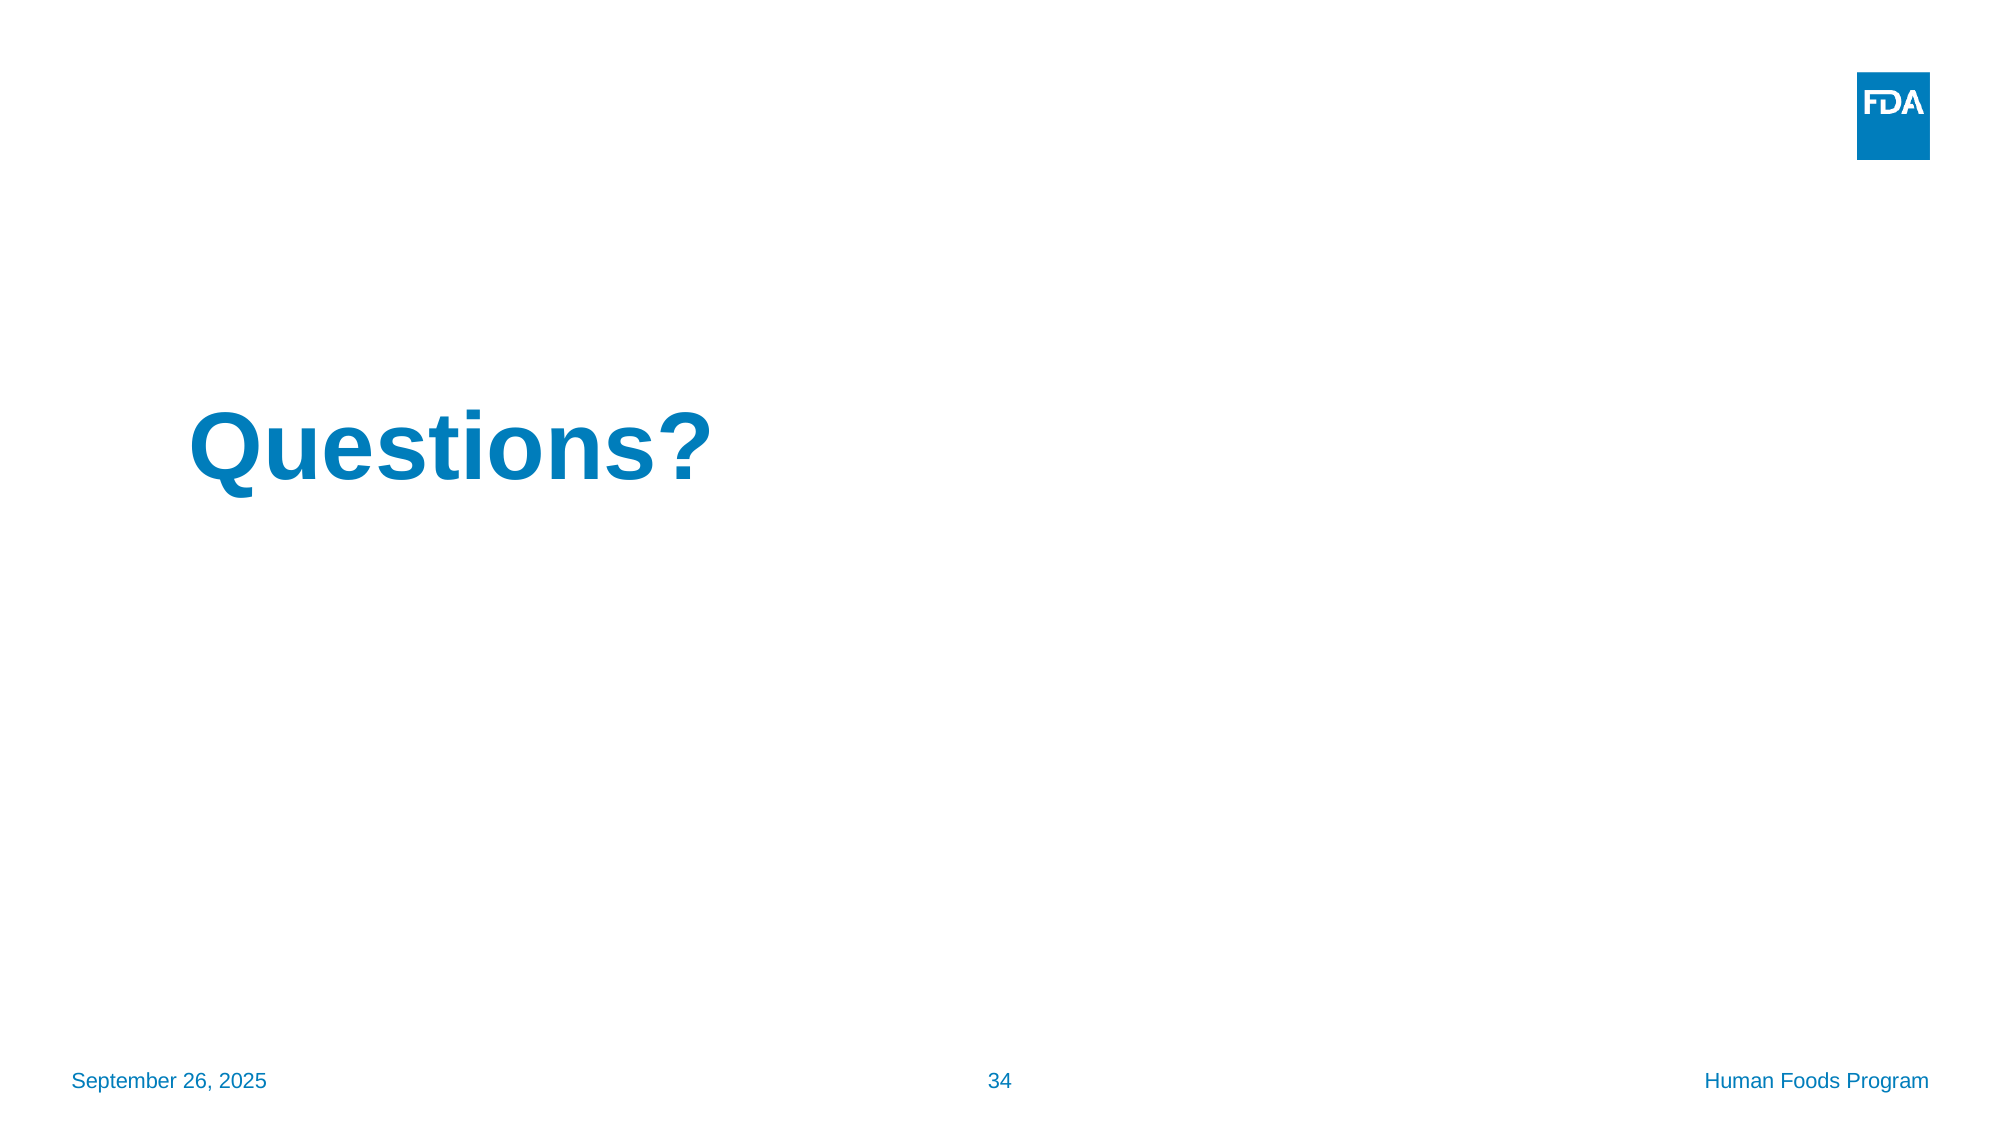

Questions?
September 26, 2025
34
Human Foods Program